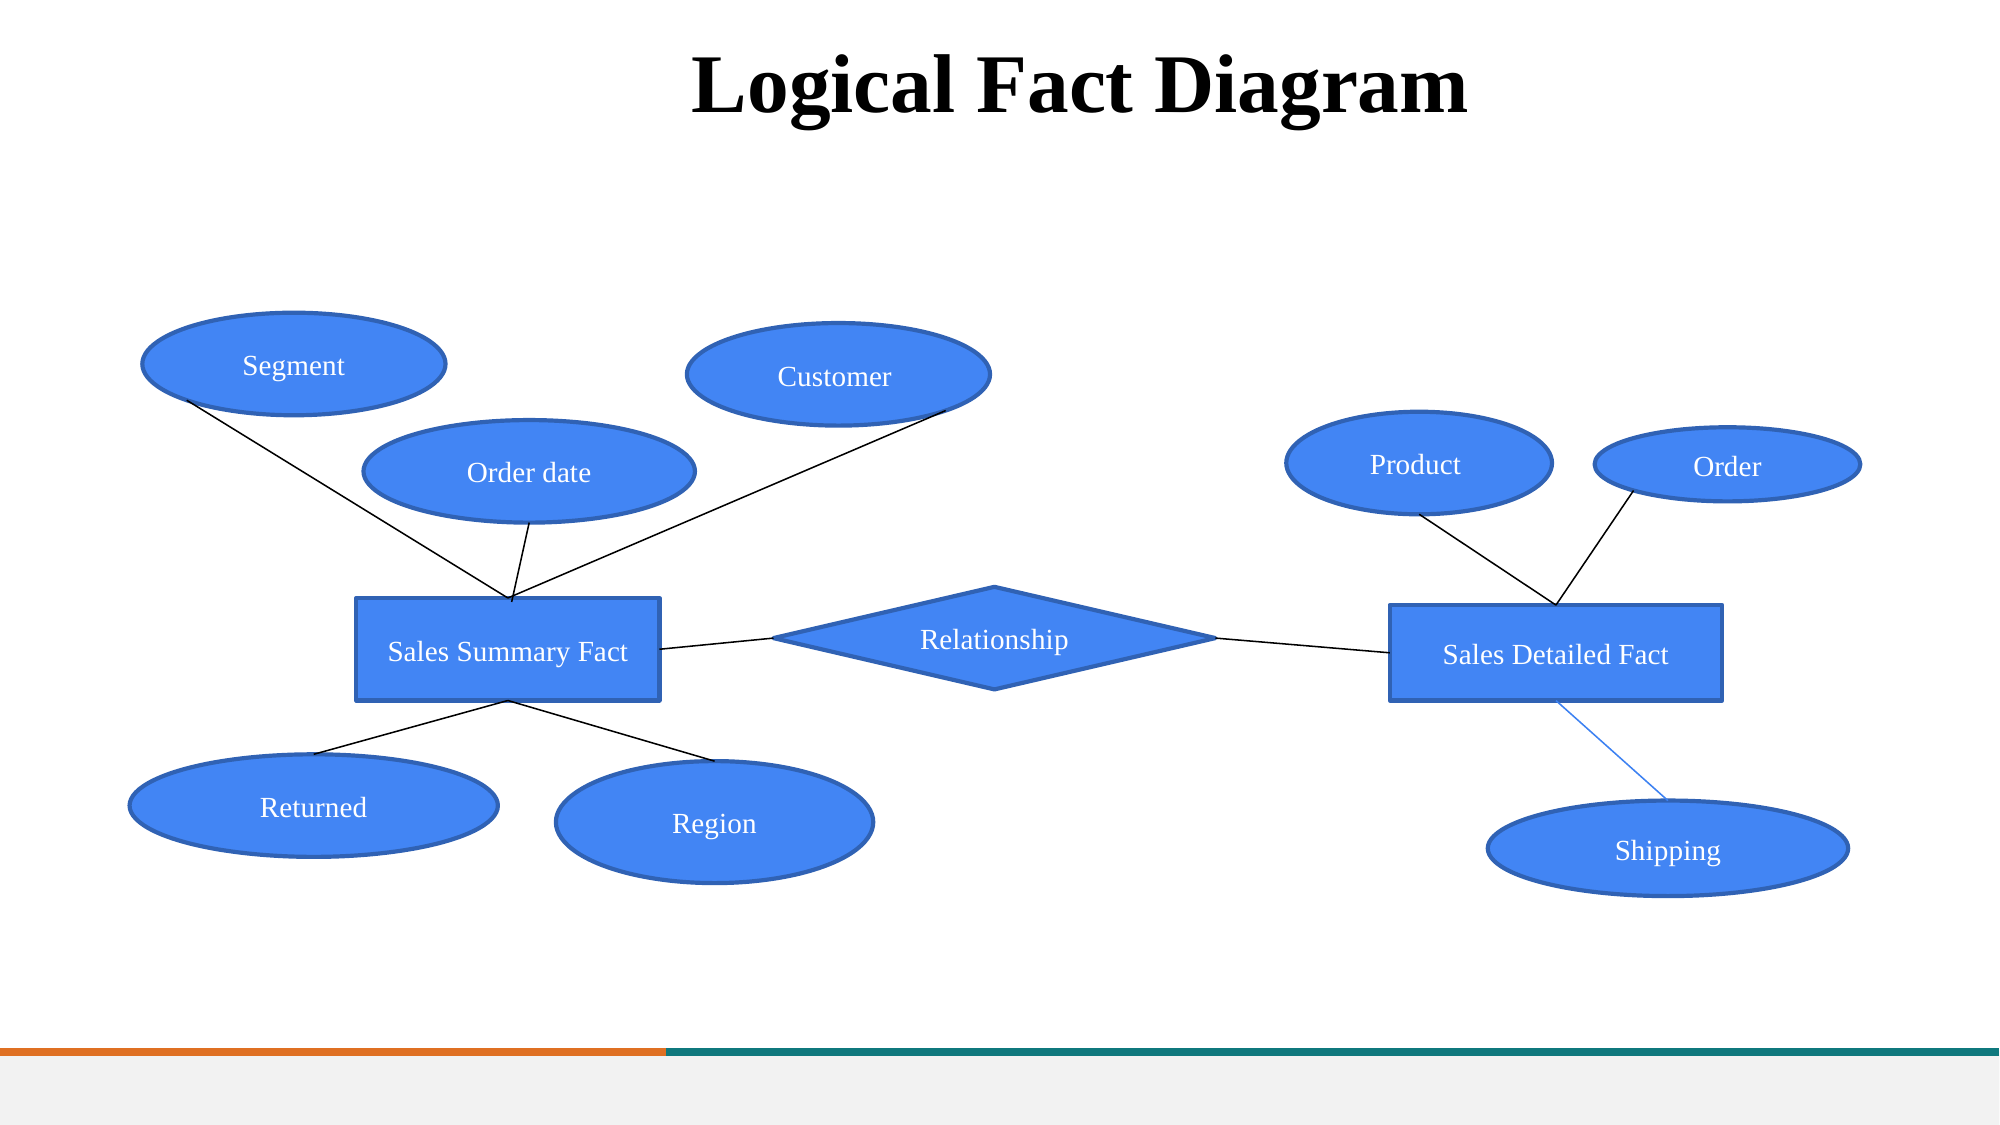

Logical Fact Diagram
Segment
Customer
Product
Order date
Order
Relationship
Sales Summary Fact
Sales Detailed Fact
Returned
Region
Shipping